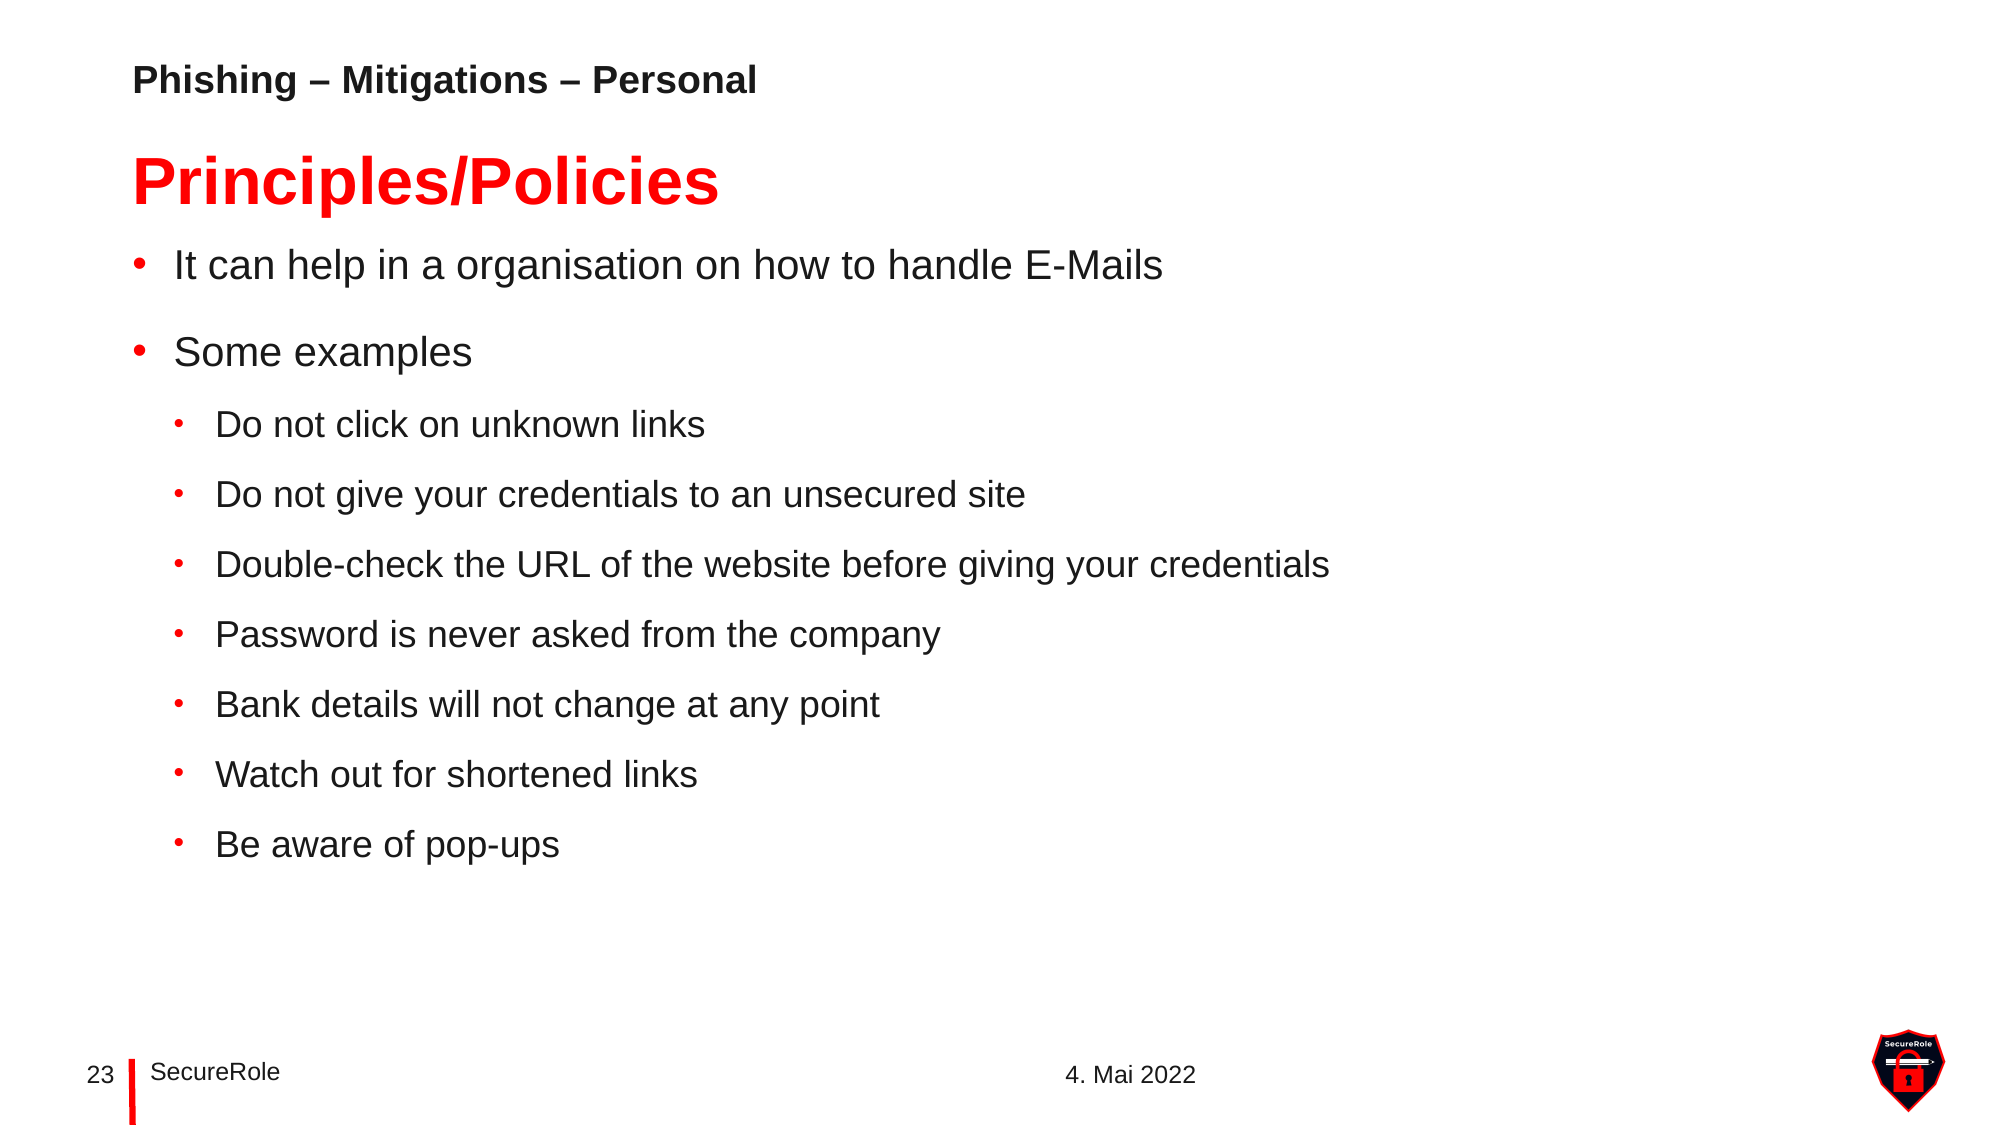

Phishing – Mitigations – Personal
# Principles/Policies
It can help in a organisation on how to handle E-Mails
Some examples
Do not click on unknown links
Do not give your credentials to an unsecured site
Double-check the URL of the website before giving your credentials
Password is never asked from the company
Bank details will not change at any point
Watch out for shortened links
Be aware of pop-ups

SecureRole

23
4. Mai 2022